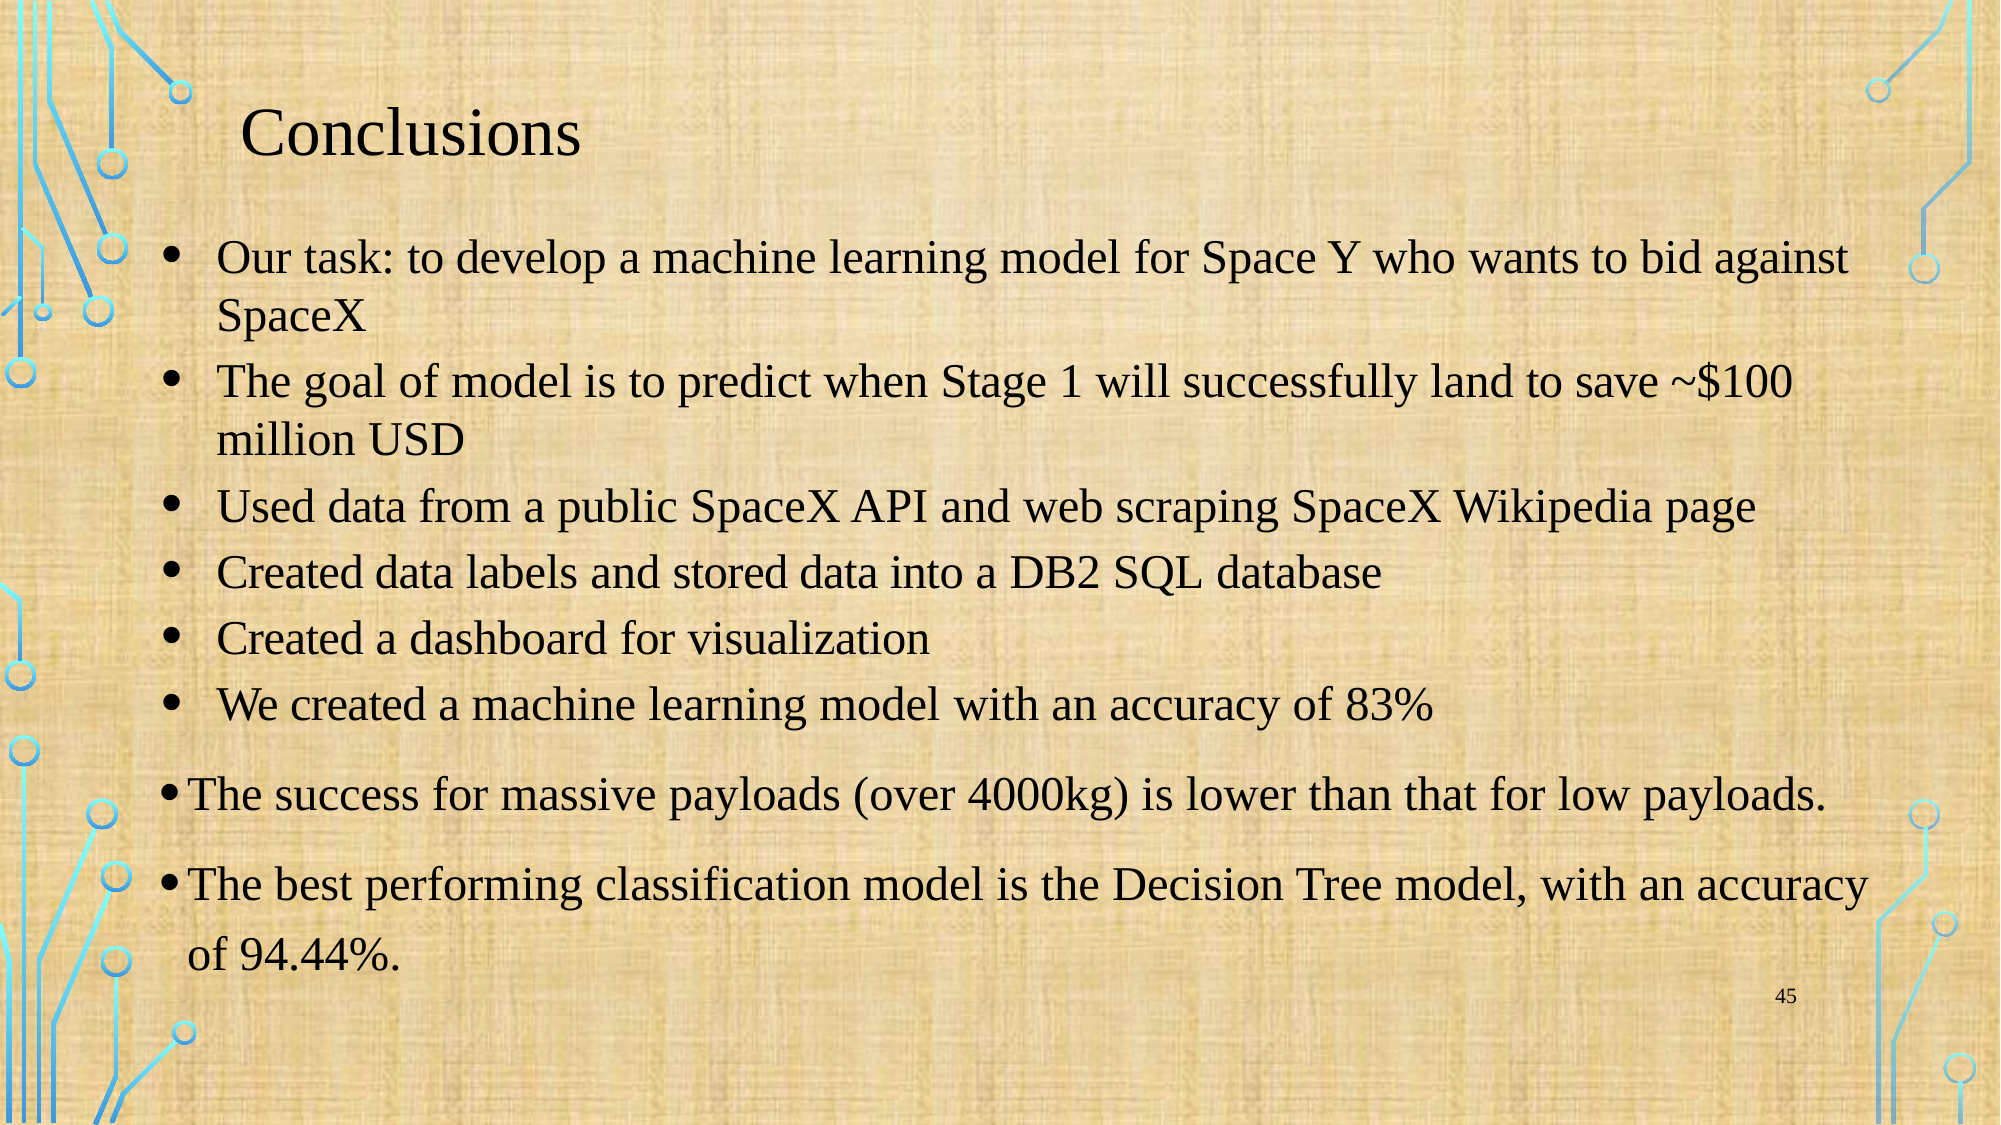

Conclusions
Our task: to develop a machine learning model for Space Y who wants to bid against SpaceX
The goal of model is to predict when Stage 1 will successfully land to save ~$100 million USD
Used data from a public SpaceX API and web scraping SpaceX Wikipedia page
Created data labels and stored data into a DB2 SQL database
Created a dashboard for visualization
We created a machine learning model with an accuracy of 83%
The success for massive payloads (over 4000kg) is lower than that for low payloads.
The best performing classification model is the Decision Tree model, with an accuracy of 94.44%.

45